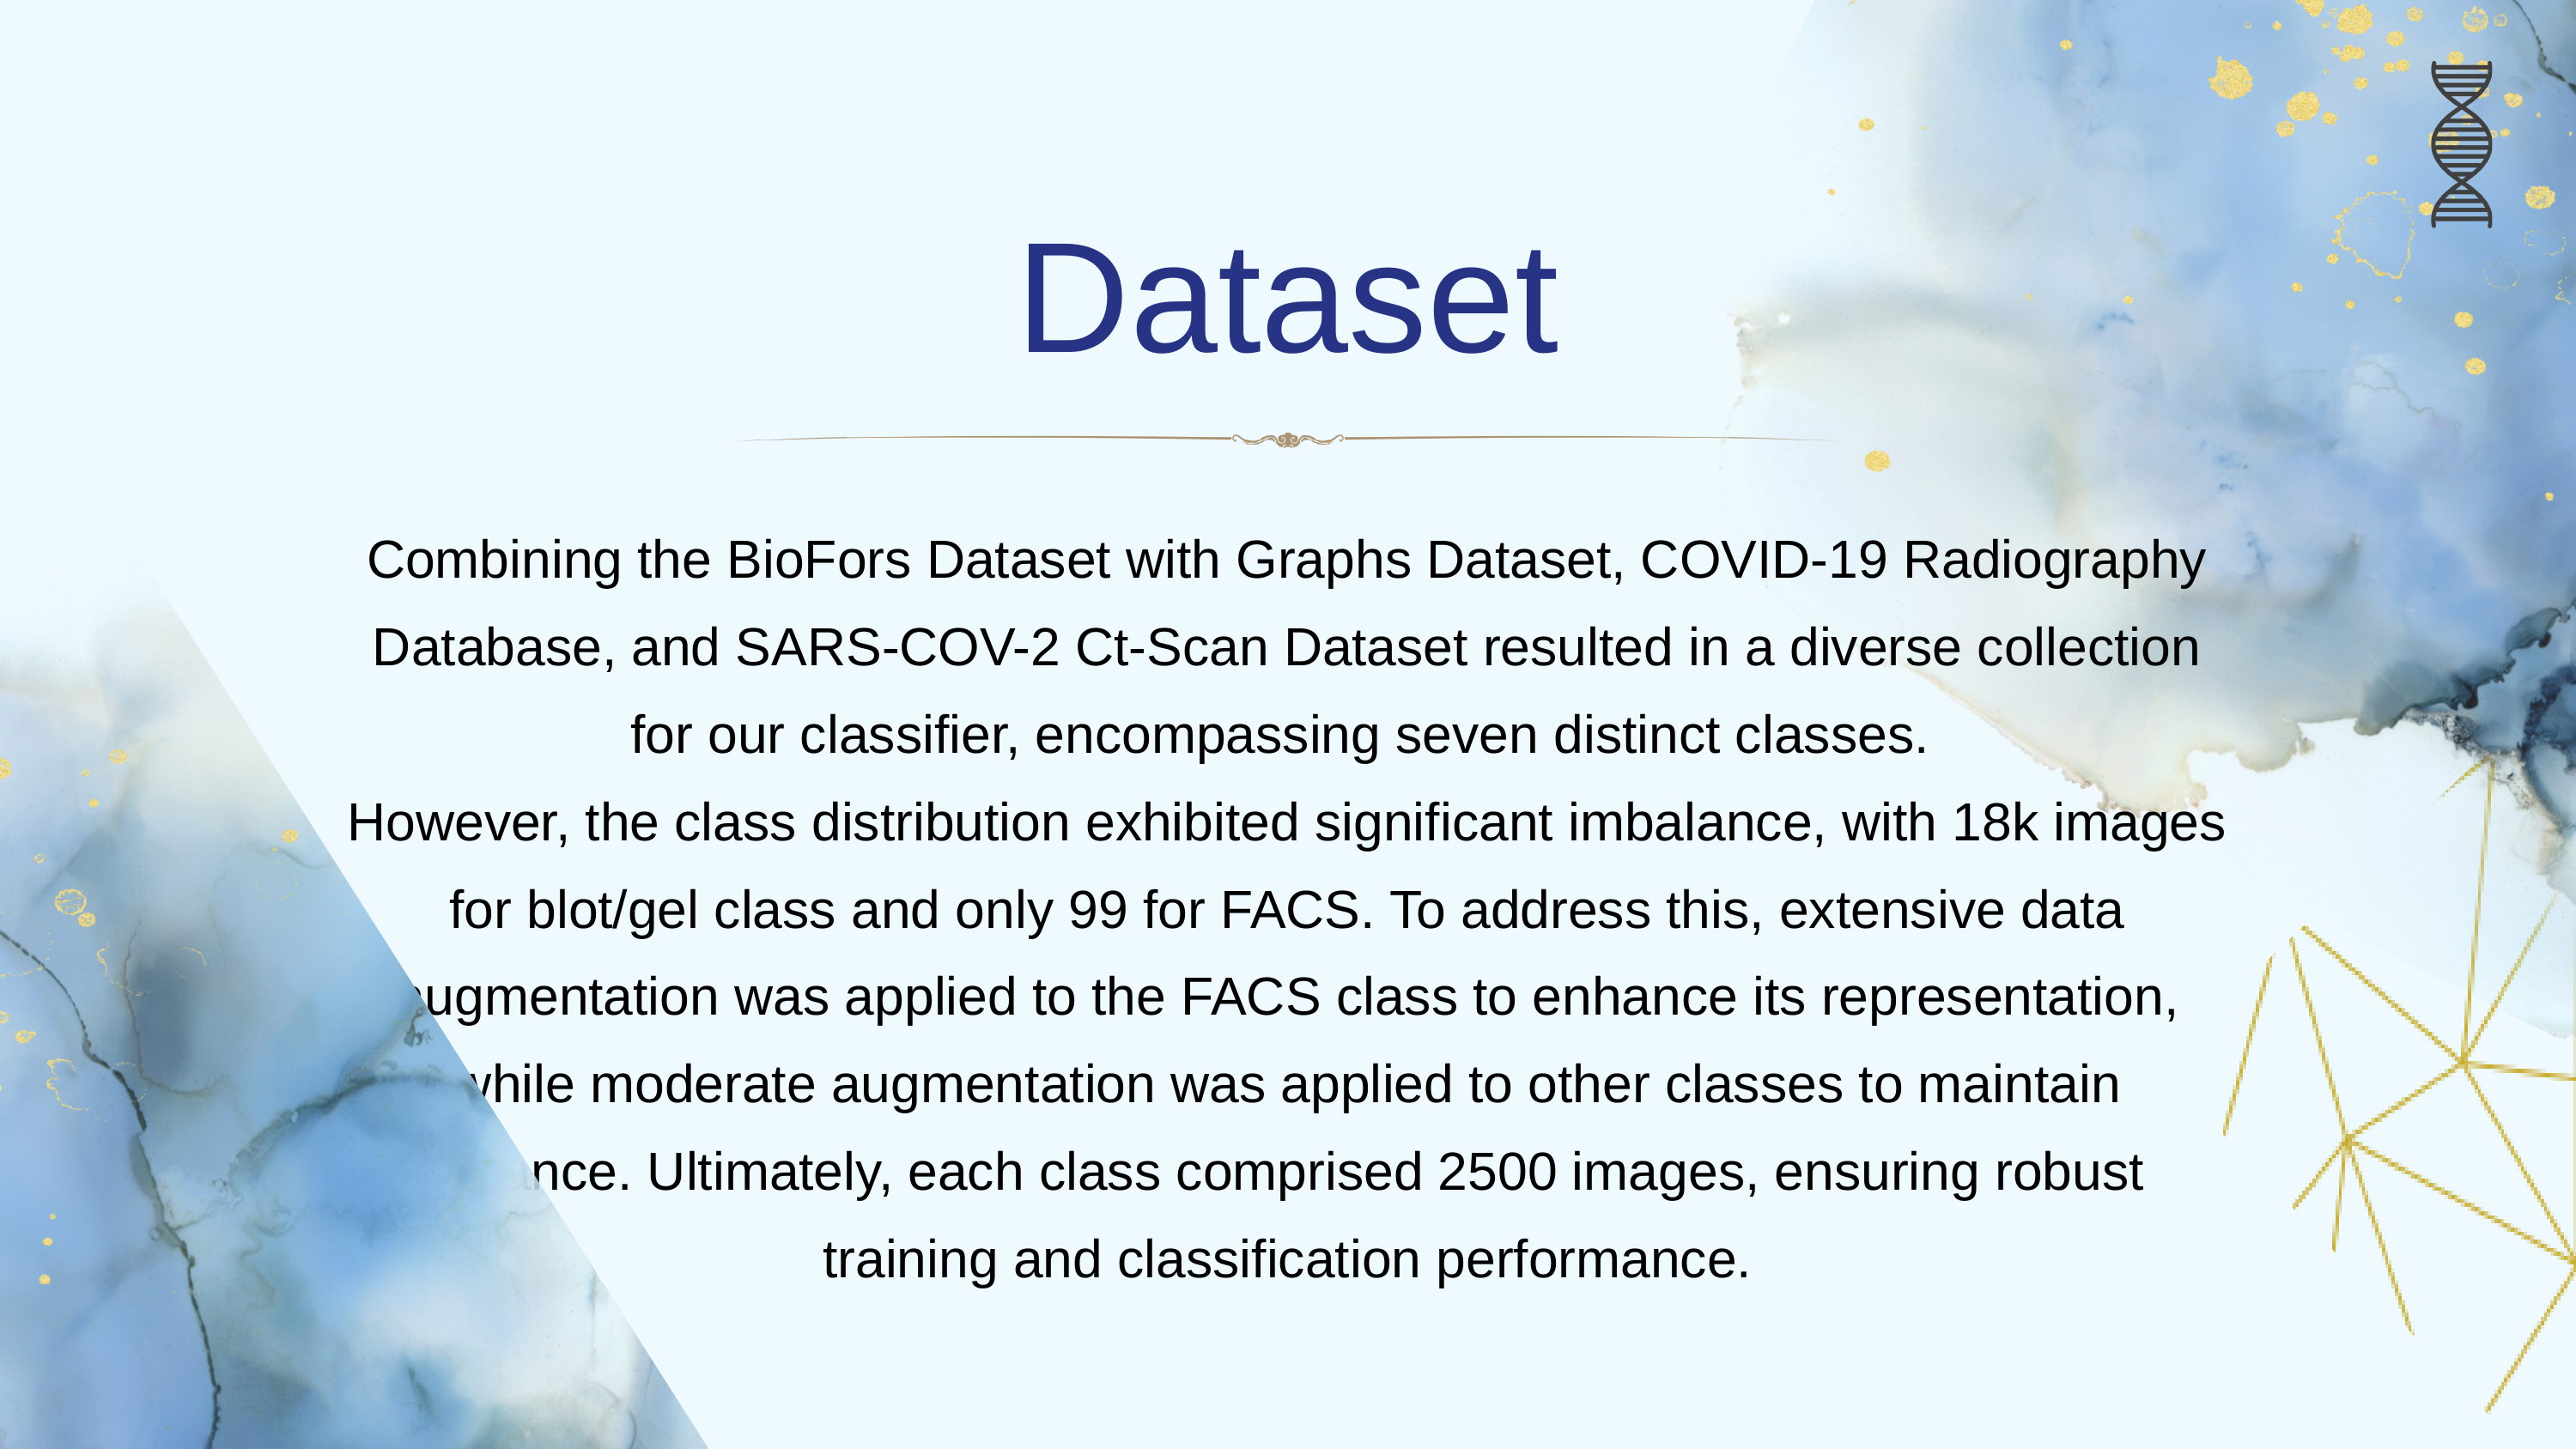

Dataset

Combining the BioFors Dataset with Graphs Dataset, COVID-19 Radiography Database, and SARS-COV-2 Ct-Scan Dataset resulted in a diverse collection for our classifier, encompassing seven distinct classes.
However, the class distribution exhibited significant imbalance, with 18k images for blot/gel class and only 99 for FACS. To address this, extensive data augmentation was applied to the FACS class to enhance its representation, while moderate augmentation was applied to other classes to maintain balance. Ultimately, each class comprised 2500 images, ensuring robust training and classification performance.